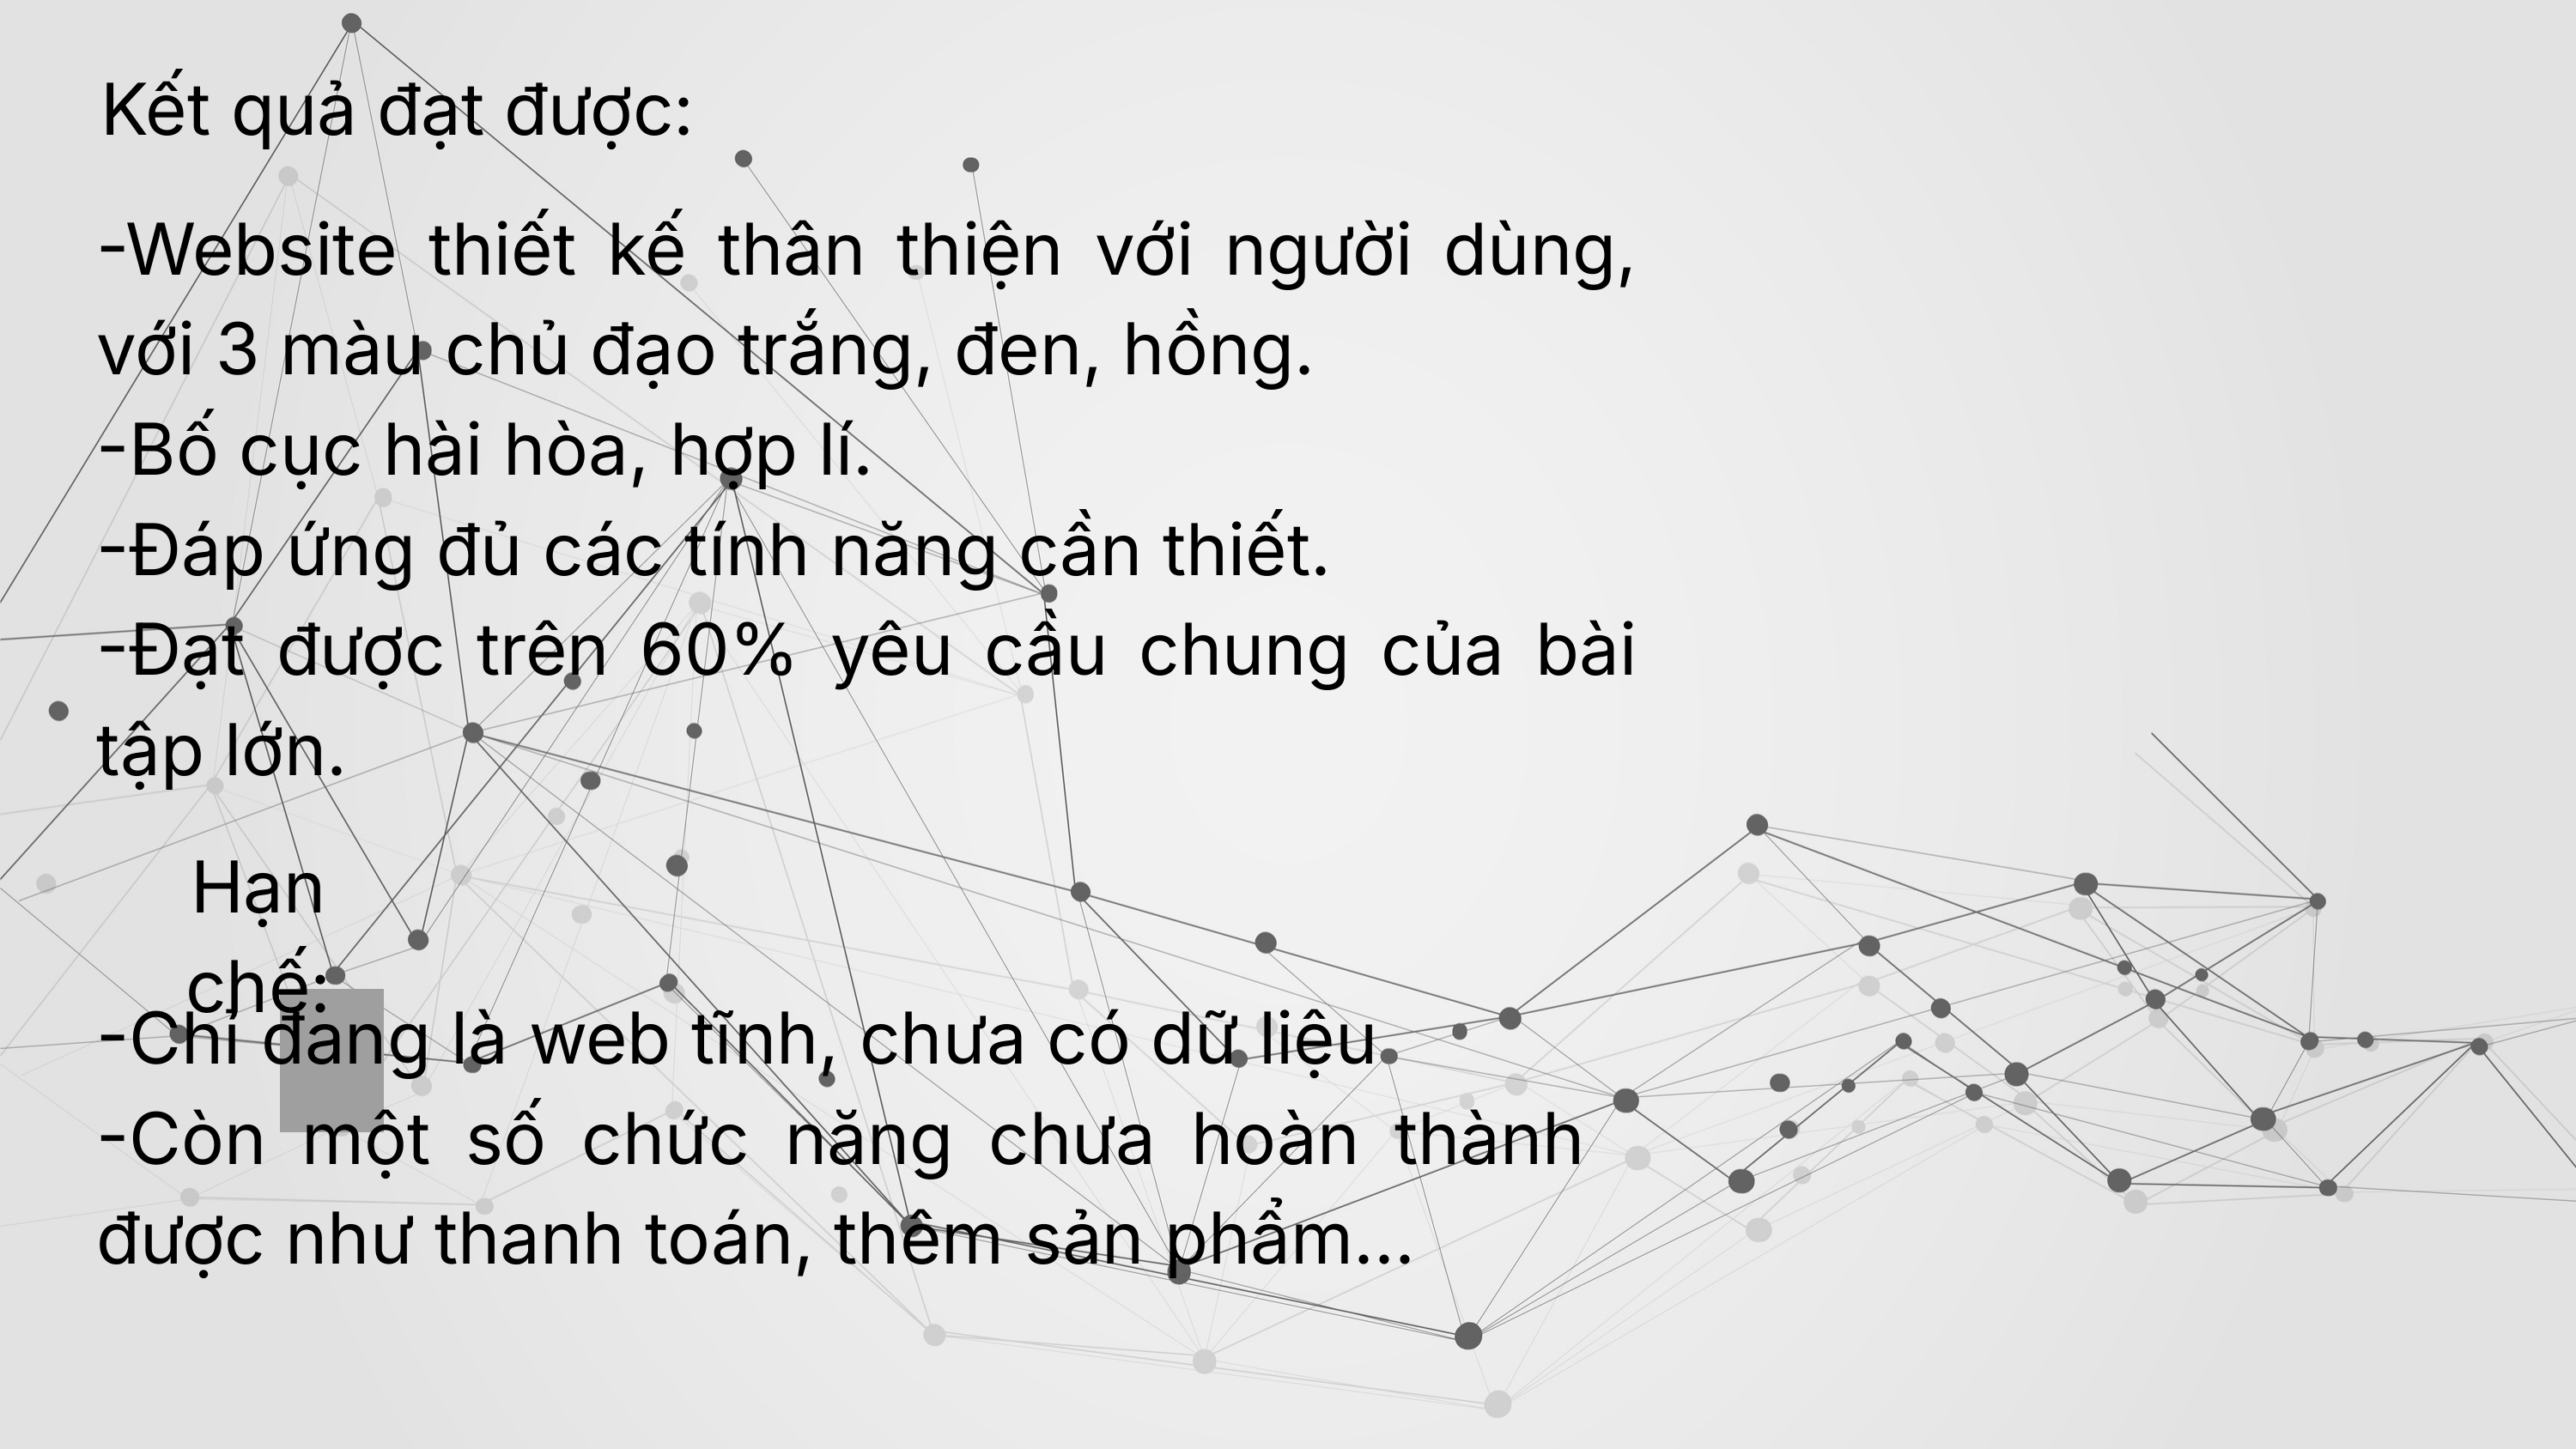

Kết quả đạt được:
-Website thiết kế thân thiện với người dùng, với 3 màu chủ đạo trắng, đen, hồng.
-Bố cục hài hòa, hợp lí.
-Đáp ứng đủ các tính năng cần thiết.
-Đạt được trên 60% yêu cầu chung của bài tập lớn.

Hạn chế:
-Chỉ đang là web tĩnh, chưa có dữ liệu
-Còn một số chức năng chưa hoàn thành được như thanh toán, thêm sản phẩm...